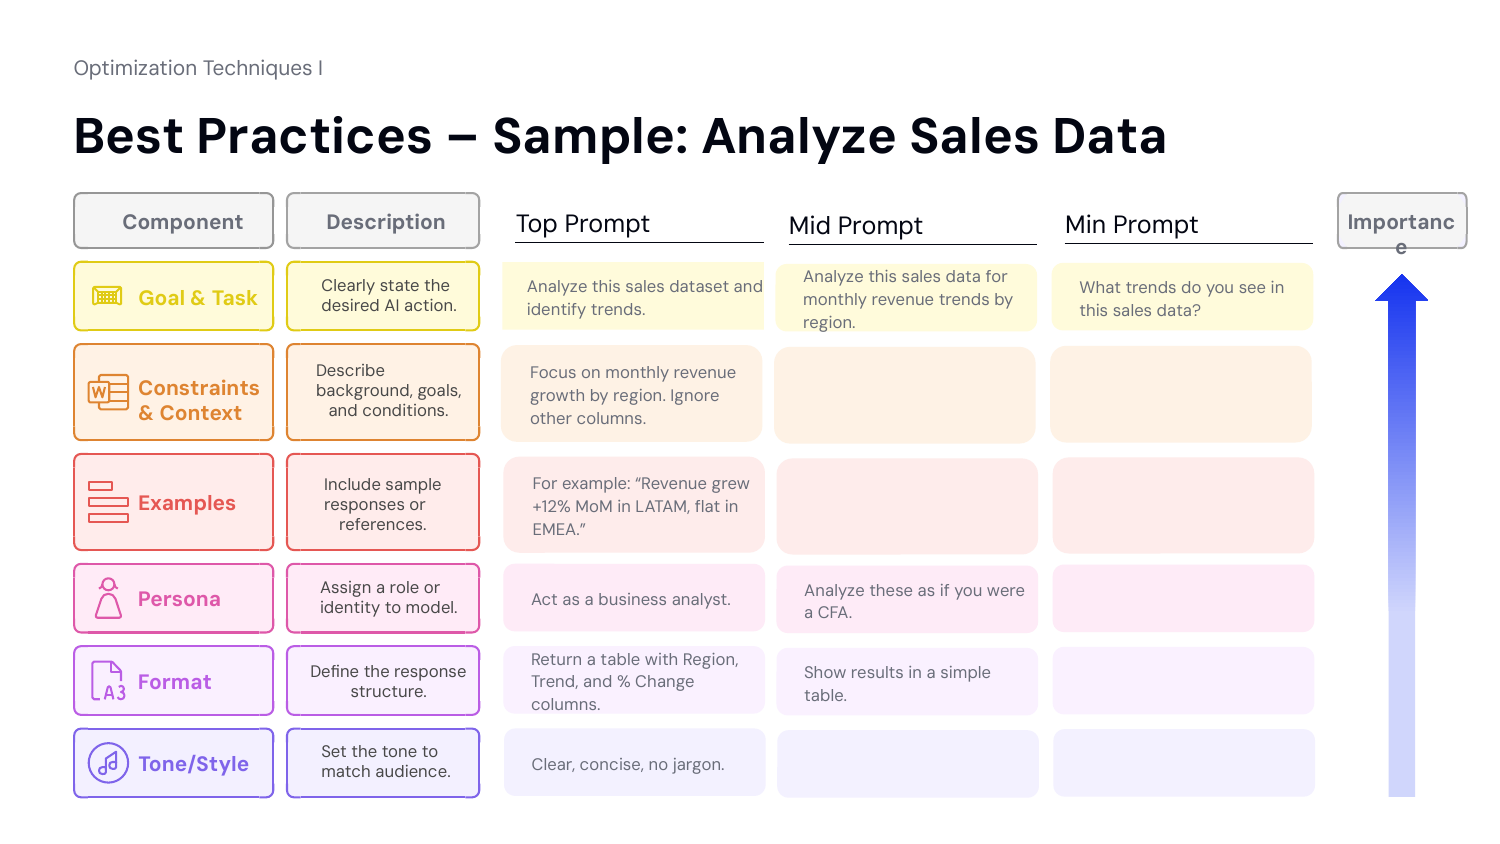

Optimization Techniques I
# Best Practices – Sample: Analyze Sales Data

Component
Description

Clearly state the
desired AI action.
Goal & Task

Describe
background, goals,
and conditions.
Constraints & Context

Include sample
responses or
references.

Examples

Assign a role or
identity to model.

Persona

Define the response
structure.
Format

Set the tone to
match audience.

Tone/Style

Top Prompt
Min Prompt
Mid Prompt
Importance
Analyze this sales dataset and identify trends.
What trends do you see in this sales data?
Analyze this sales data for monthly revenue trends by region.

Focus on monthly revenue growth by region. Ignore other columns.

For example: “Revenue grew +12% MoM in LATAM, flat in EMEA.”

Act as a business analyst.

Analyze these as if you were a CFA.
Return a table with Region, Trend, and % Change columns.

Show results in a simple table.
Clear, concise, no jargon.